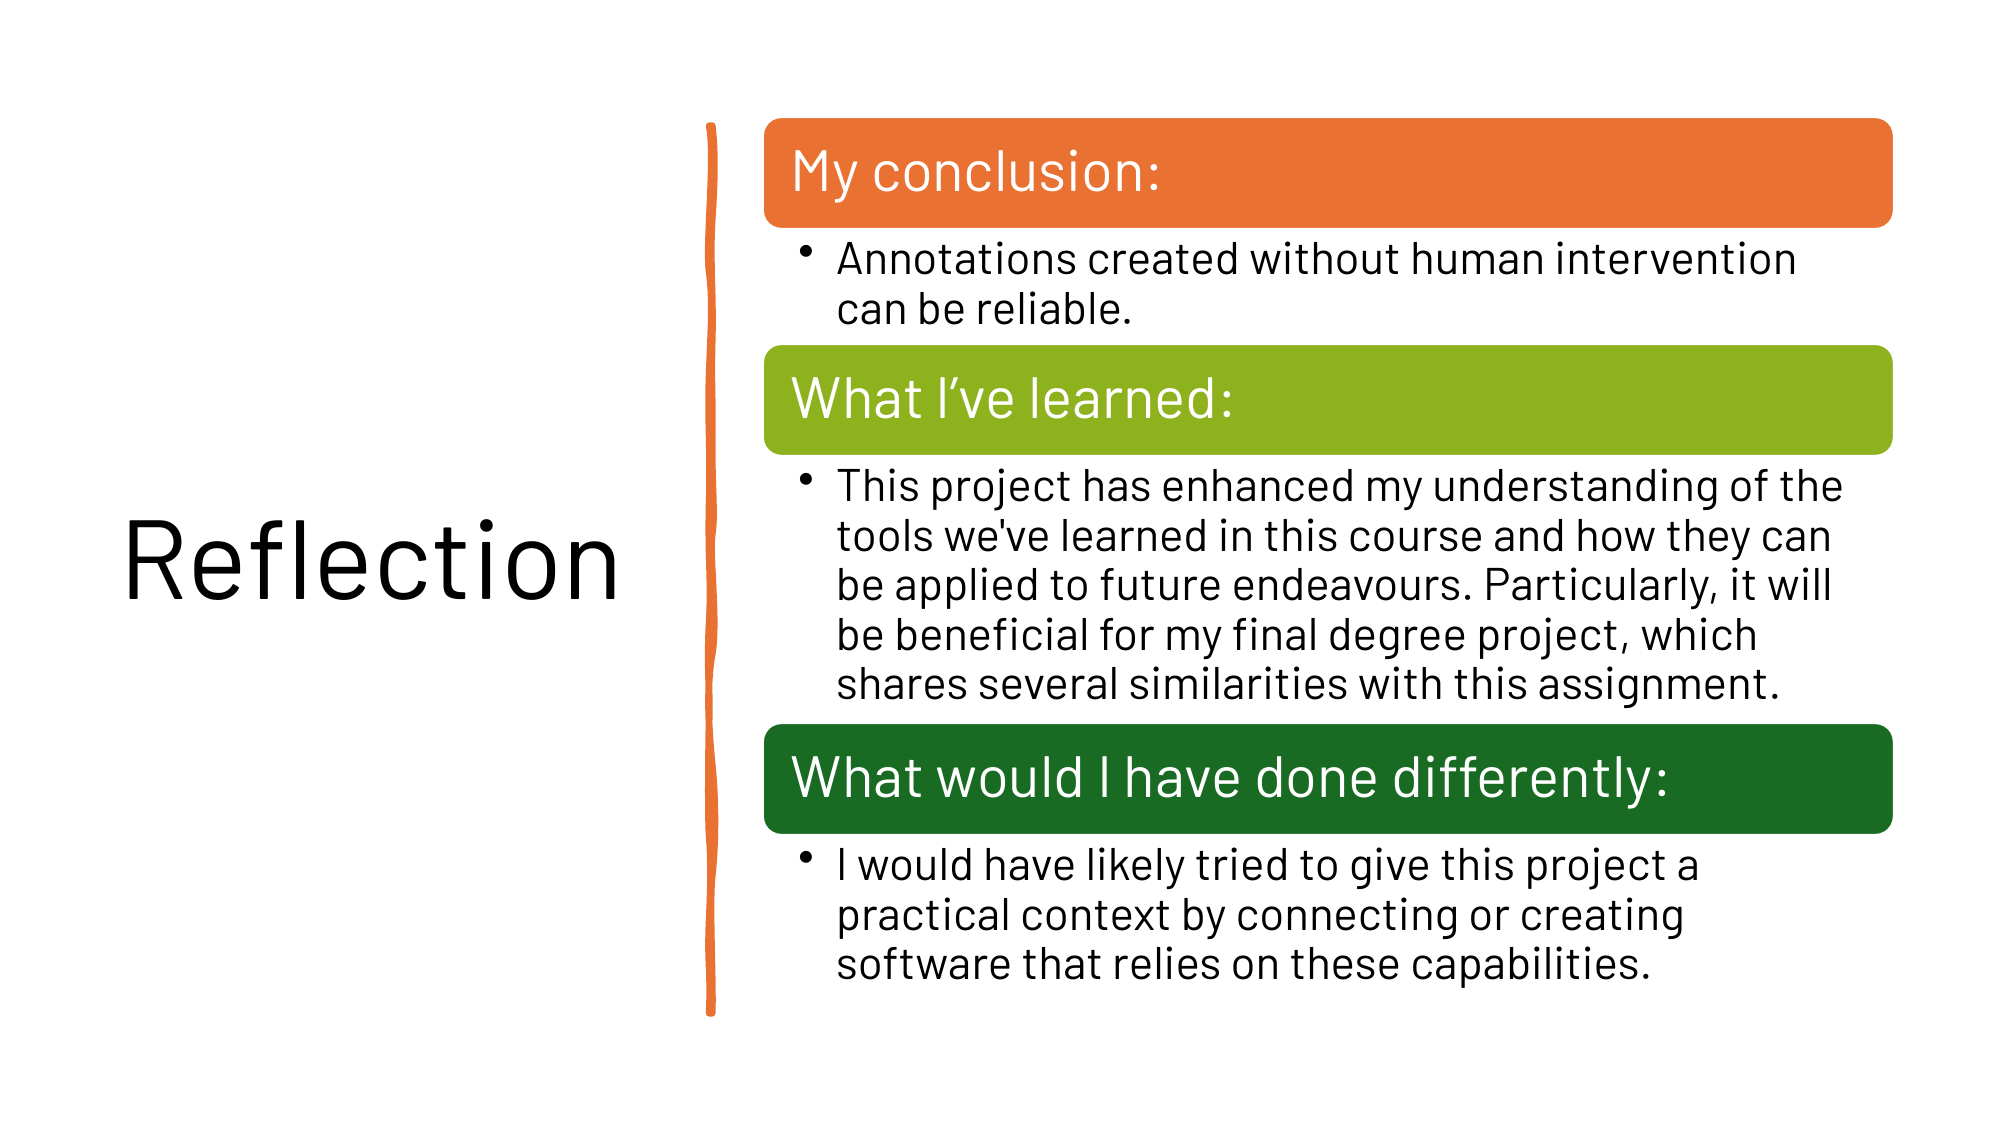

My conclusion:
Annotations created without human intervention can be reliable.
What I’ve learned:
This project has enhanced my understanding of the tools we've learned in this course and how they can be applied to future endeavours. Particularly, it will be beneficial for my final degree project, which shares several similarities with this assignment.
What would I have done differently:
I would have likely tried to give this project a practical context by connecting or creating software that relies on these capabilities.
# Reflection